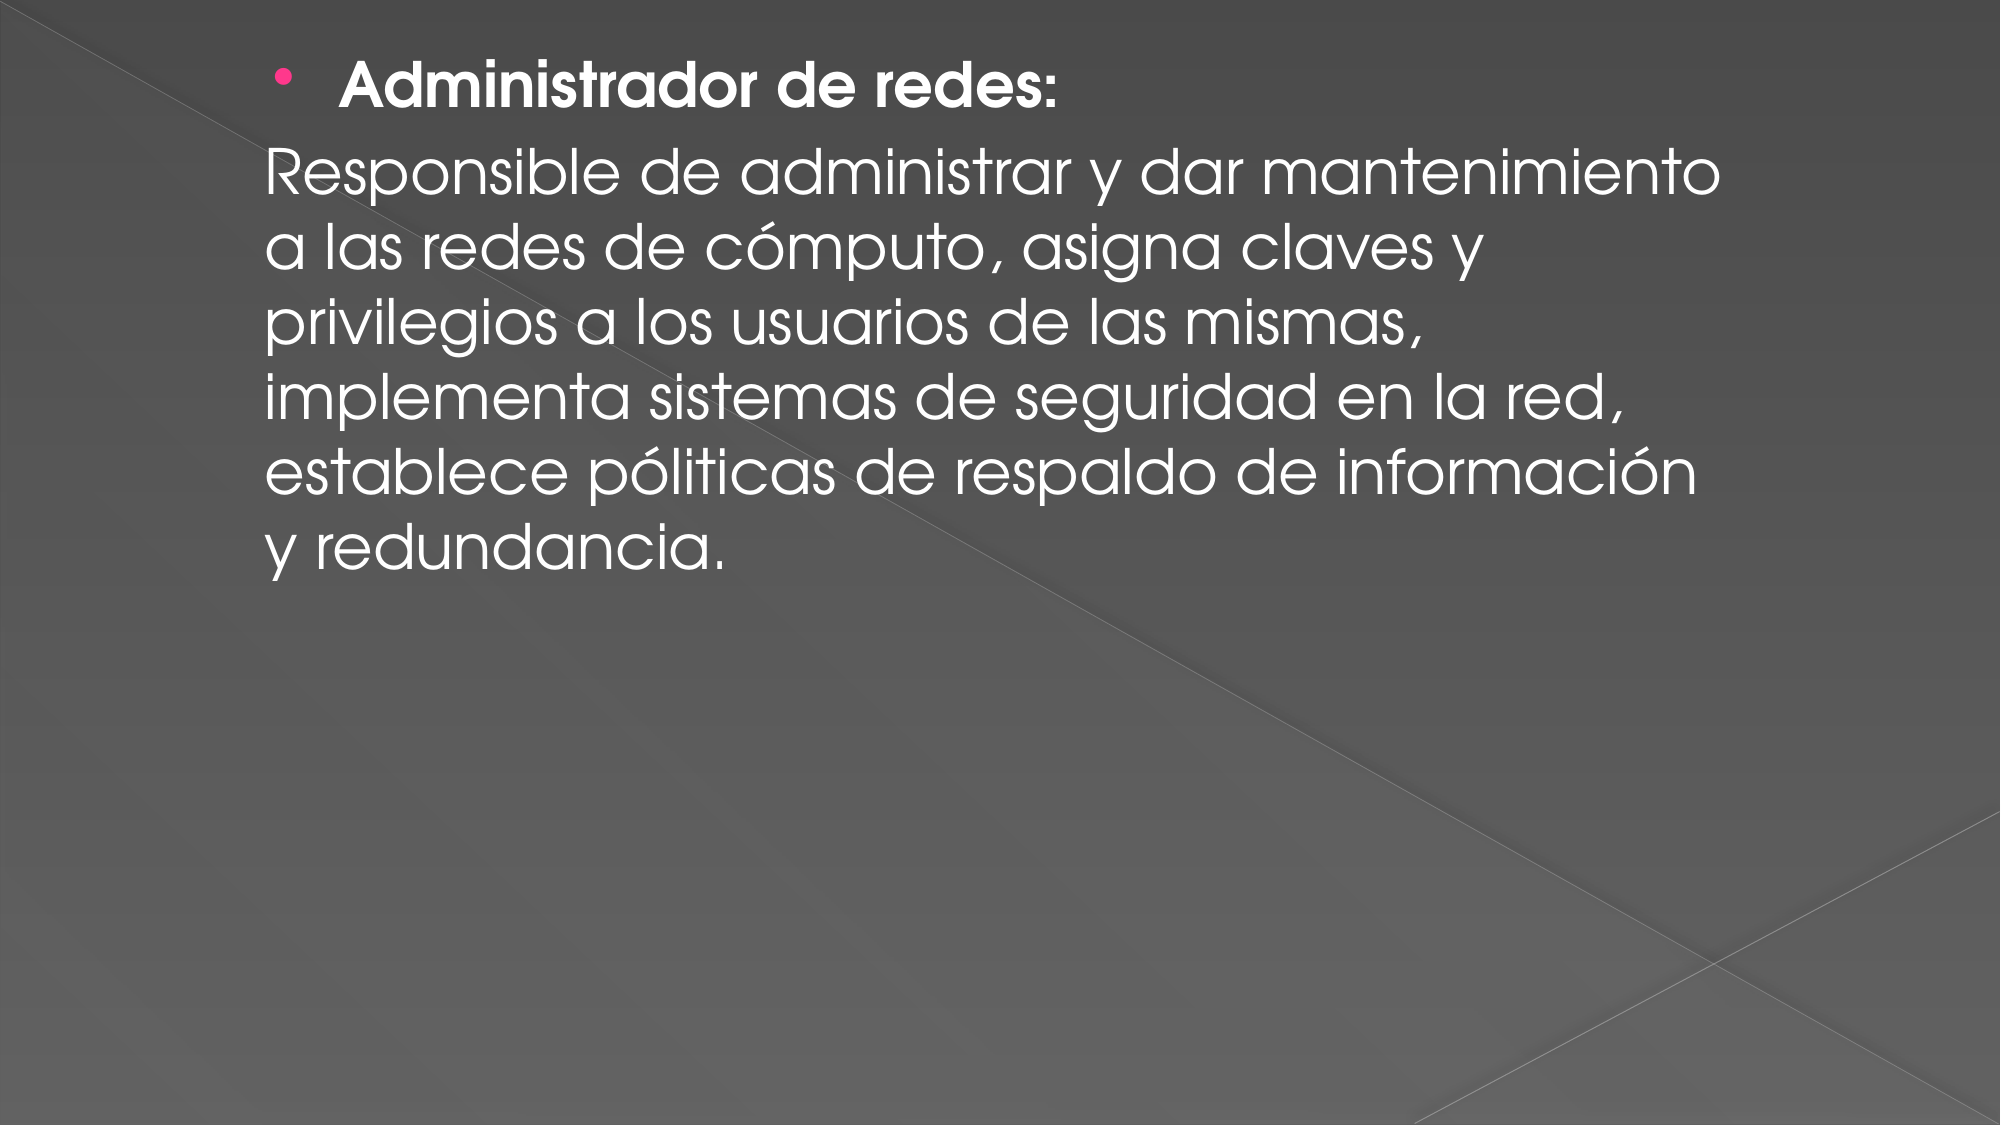

Administrador de redes:
Responsible de administrar y dar mantenimiento a las redes de cómputo, asigna claves y privilegios a los usuarios de las mismas, implementa sistemas de seguridad en la red, establece póliticas de respaldo de información y redundancia.